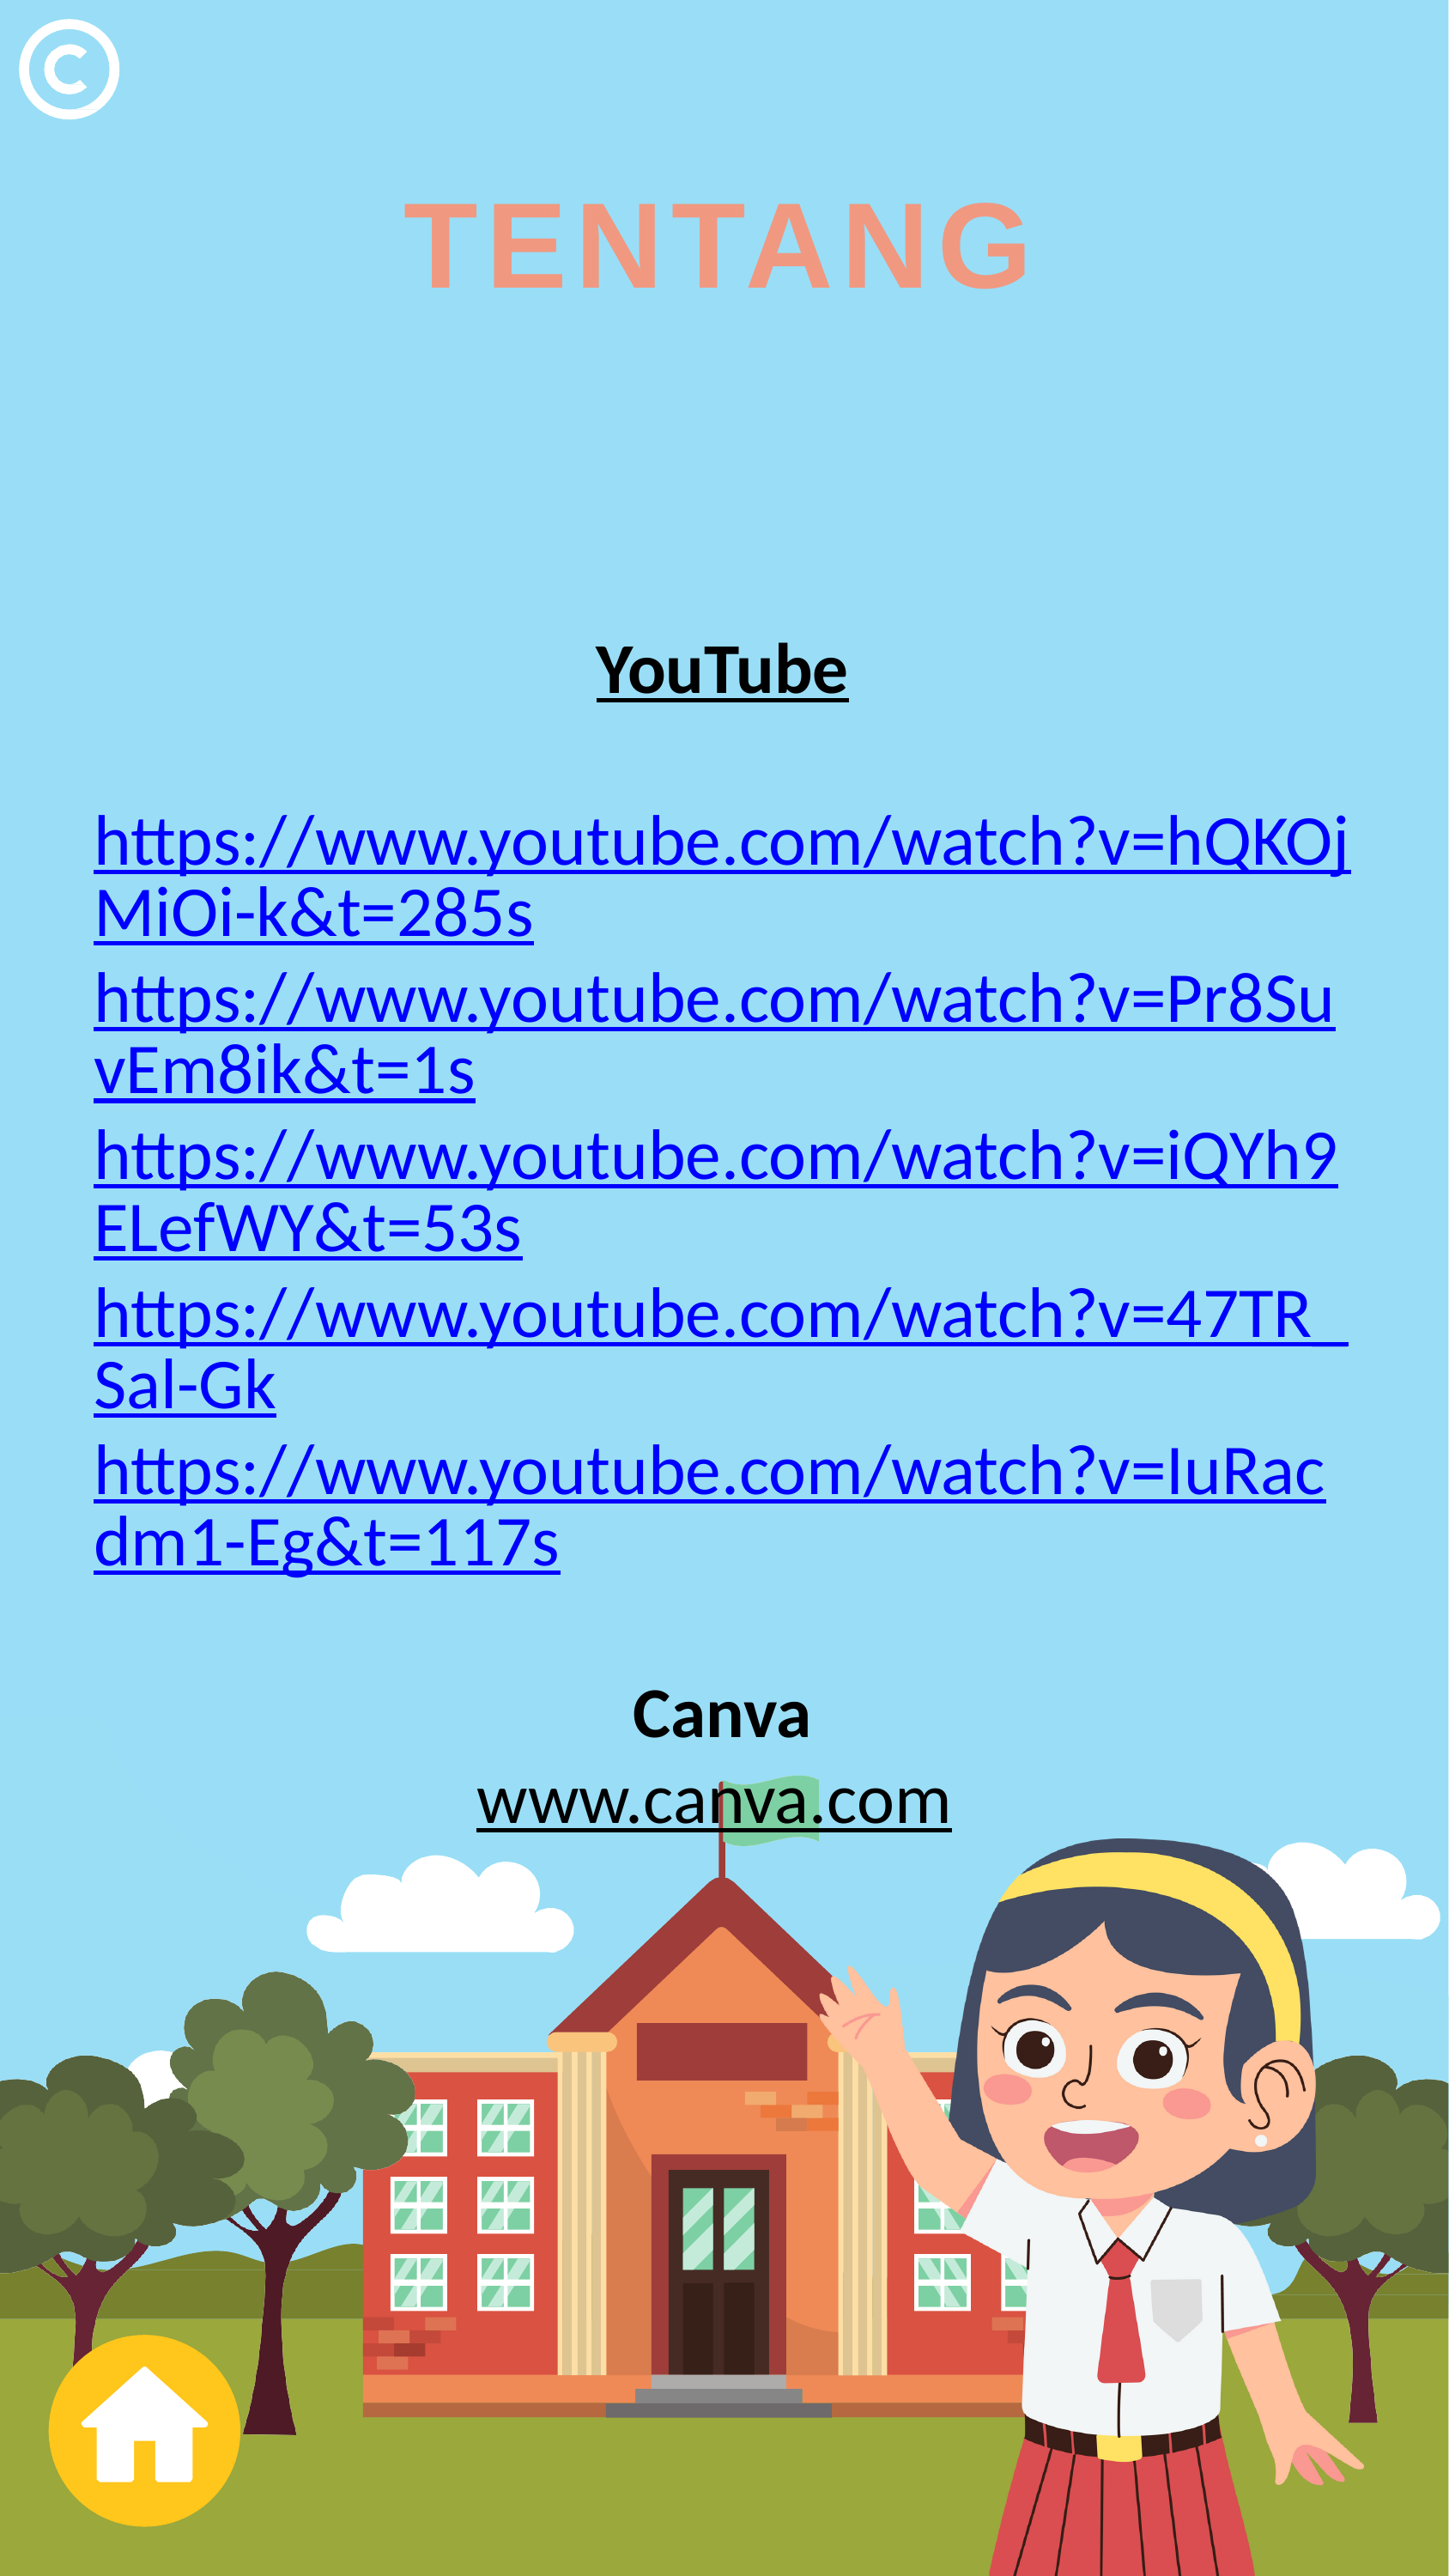

# TENTANG
YouTube

https://www.youtube.com/watch?v=hQKOjMiOi-k&t=285s
https://www.youtube.com/watch?v=Pr8SuvEm8ik&t=1s
https://www.youtube.com/watch?v=iQYh9ELefWY&t=53s
https://www.youtube.com/watch?v=47TR_Sal-Gk
https://www.youtube.com/watch?v=IuRacdm1-Eg&t=117s

Canva
www.canva.com